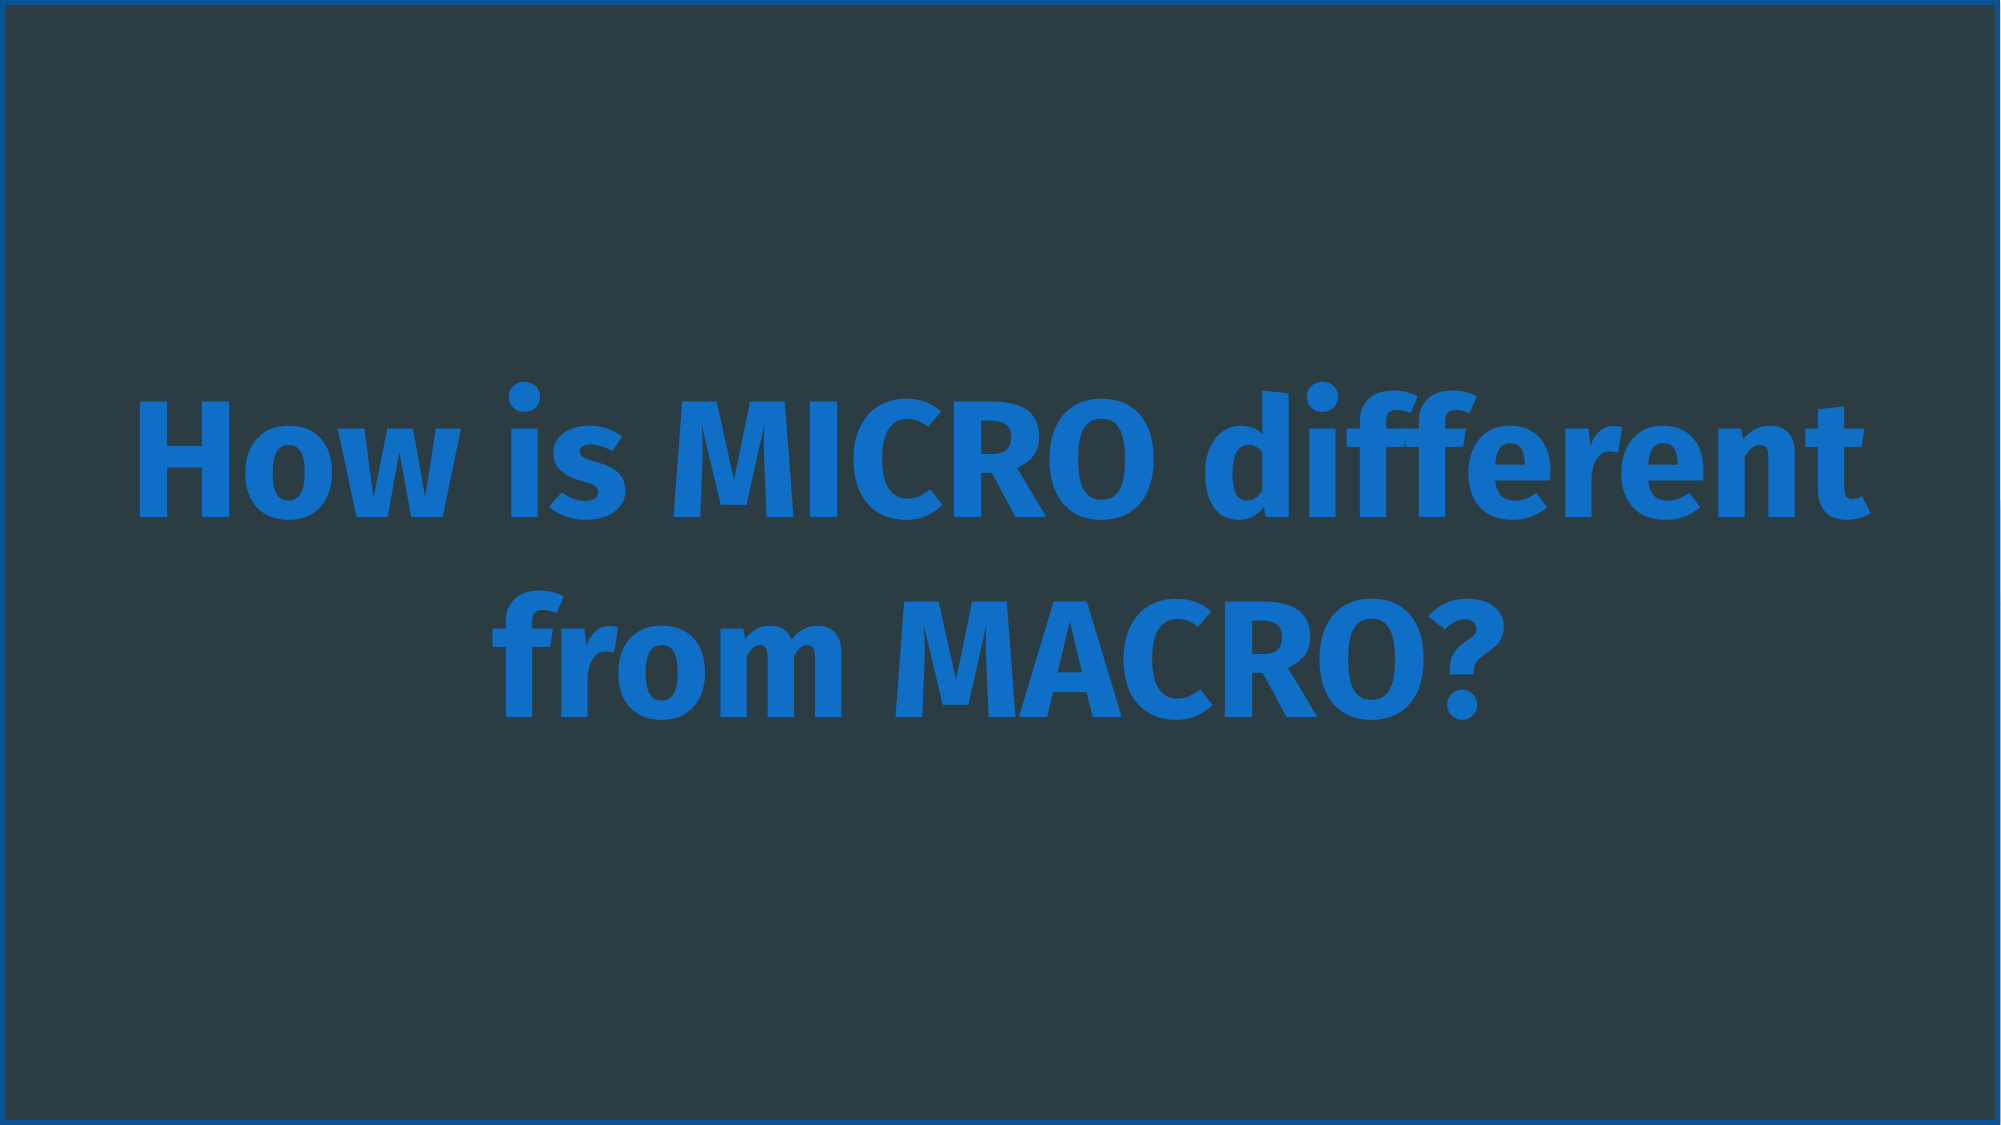

# How is MICRO different from MACRO?